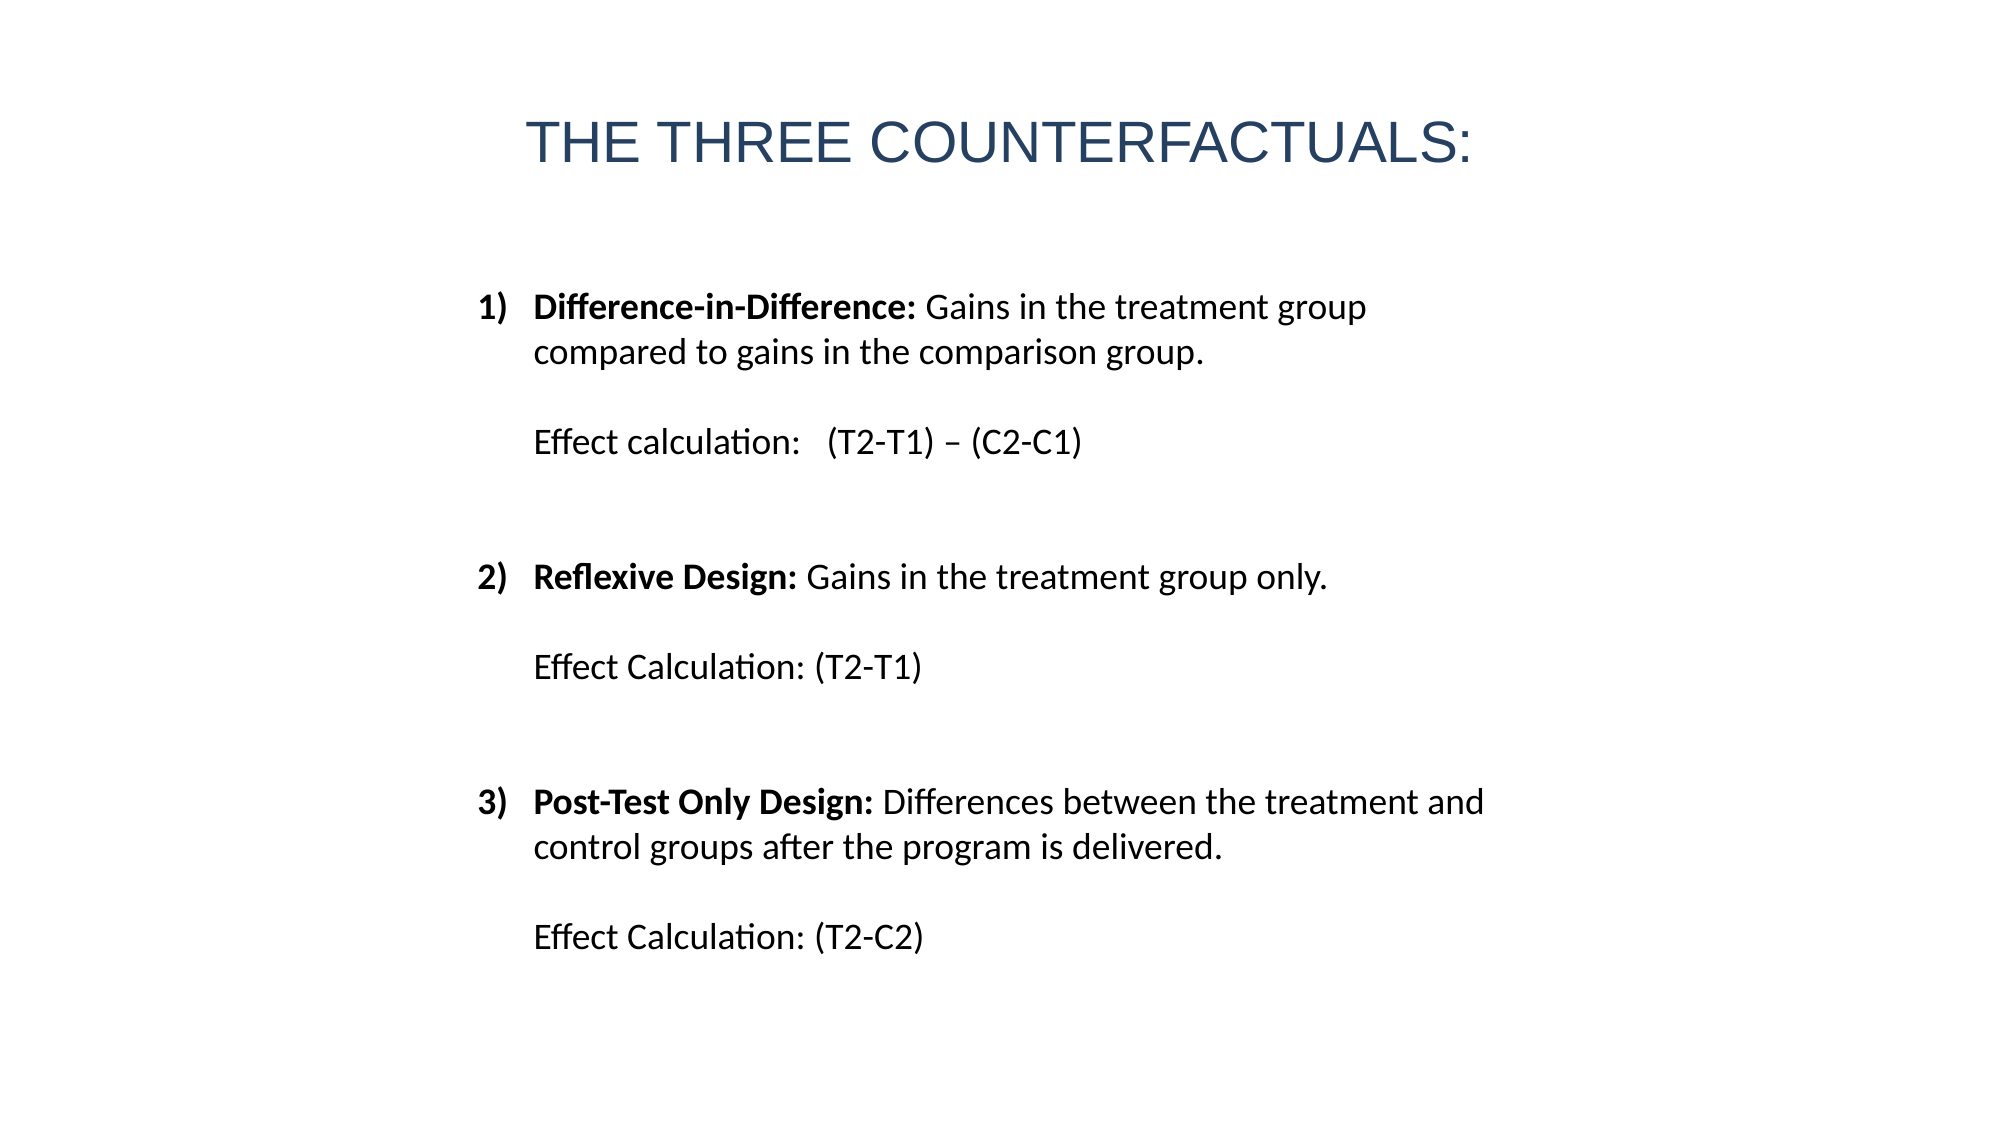

# The Three Counterfactuals:
Difference-in-Difference: Gains in the treatment group compared to gains in the comparison group.
Effect calculation:   (T2-T1) – (C2-C1)
Reflexive Design: Gains in the treatment group only.
Effect Calculation: (T2-T1)

Post-Test Only Design: Differences between the treatment and control groups after the program is delivered.
Effect Calculation: (T2-C2)